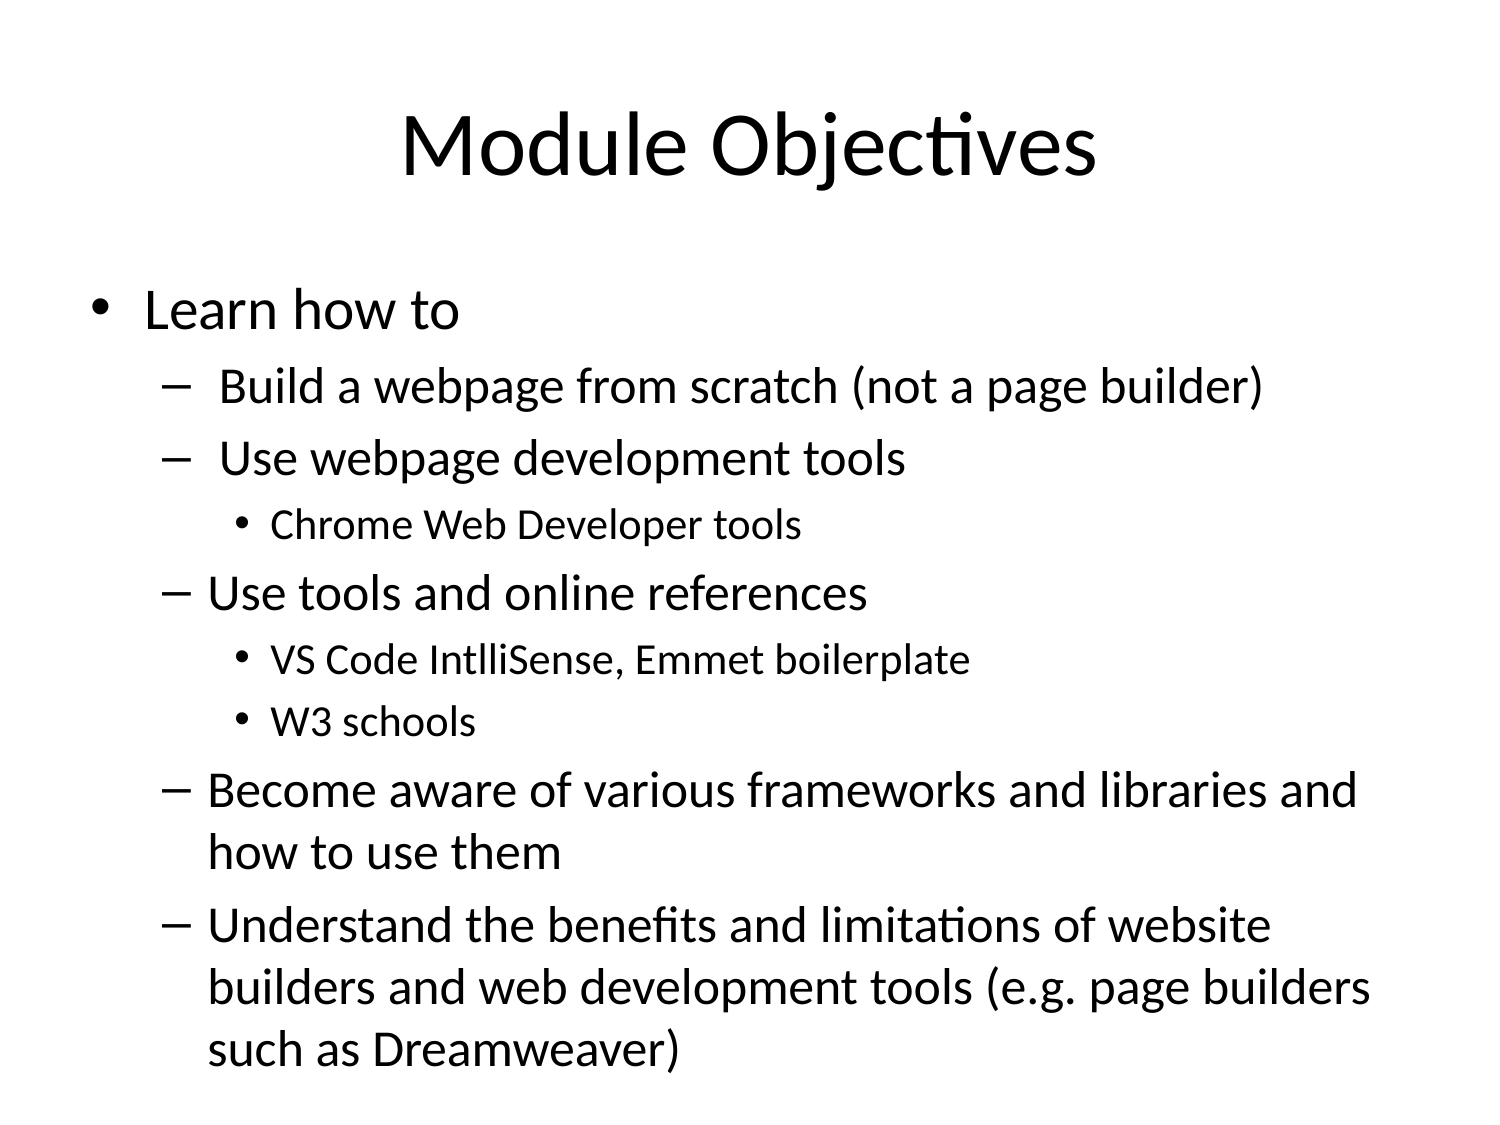

# Module Objectives
Learn how to
 Build a webpage from scratch (not a page builder)
 Use webpage development tools
Chrome Web Developer tools
Use tools and online references
VS Code IntlliSense, Emmet boilerplate
W3 schools
Become aware of various frameworks and libraries and how to use them
Understand the benefits and limitations of website builders and web development tools (e.g. page builders such as Dreamweaver)